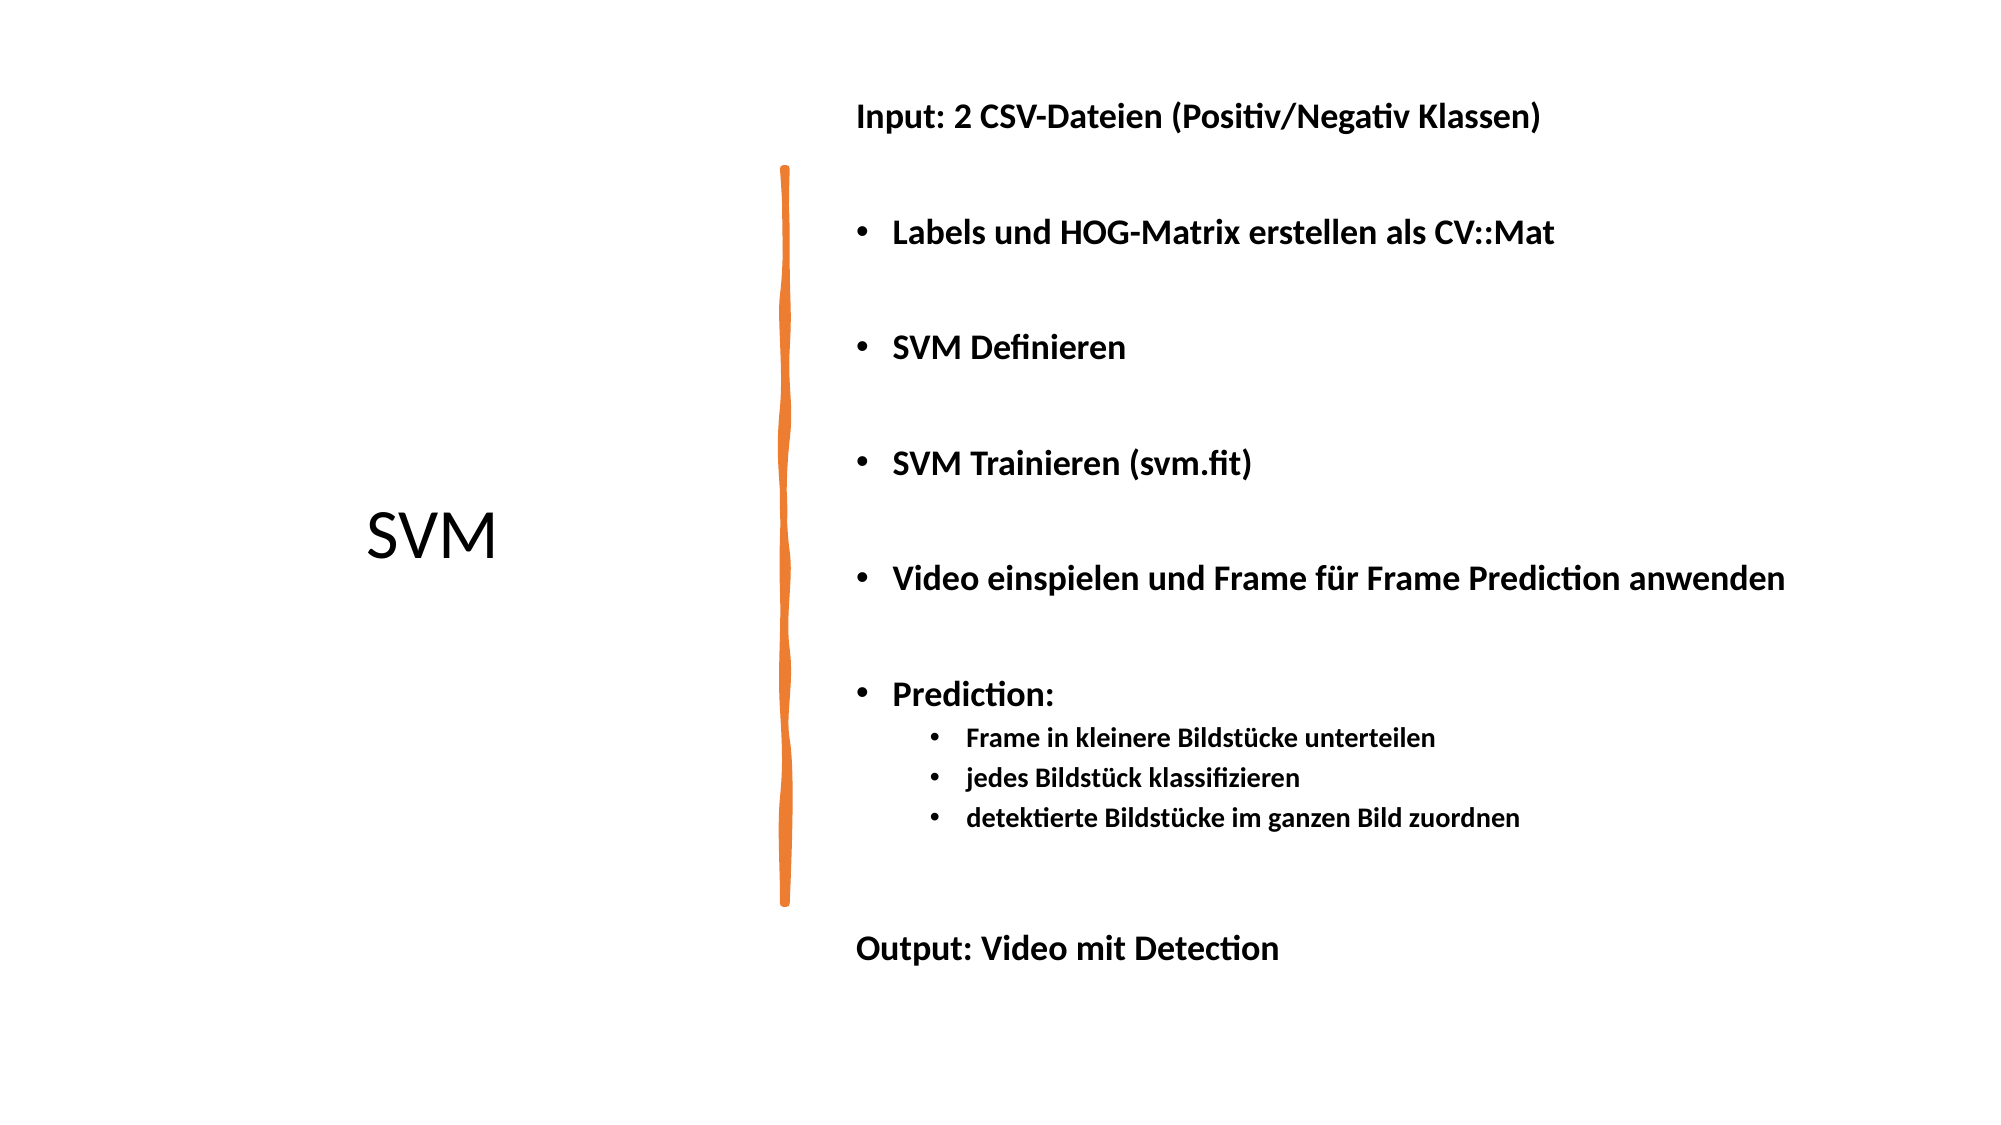

# SVM
Input: 2 CSV-Dateien (Positiv/Negativ Klassen)

Labels und HOG-Matrix erstellen als CV::Mat

SVM Definieren

SVM Trainieren (svm.fit)

Video einspielen und Frame für Frame Prediction anwenden

Prediction:
Frame in kleinere Bildstücke unterteilen
jedes Bildstück klassifizieren
detektierte Bildstücke im ganzen Bild zuordnen

Output: Video mit Detection

10